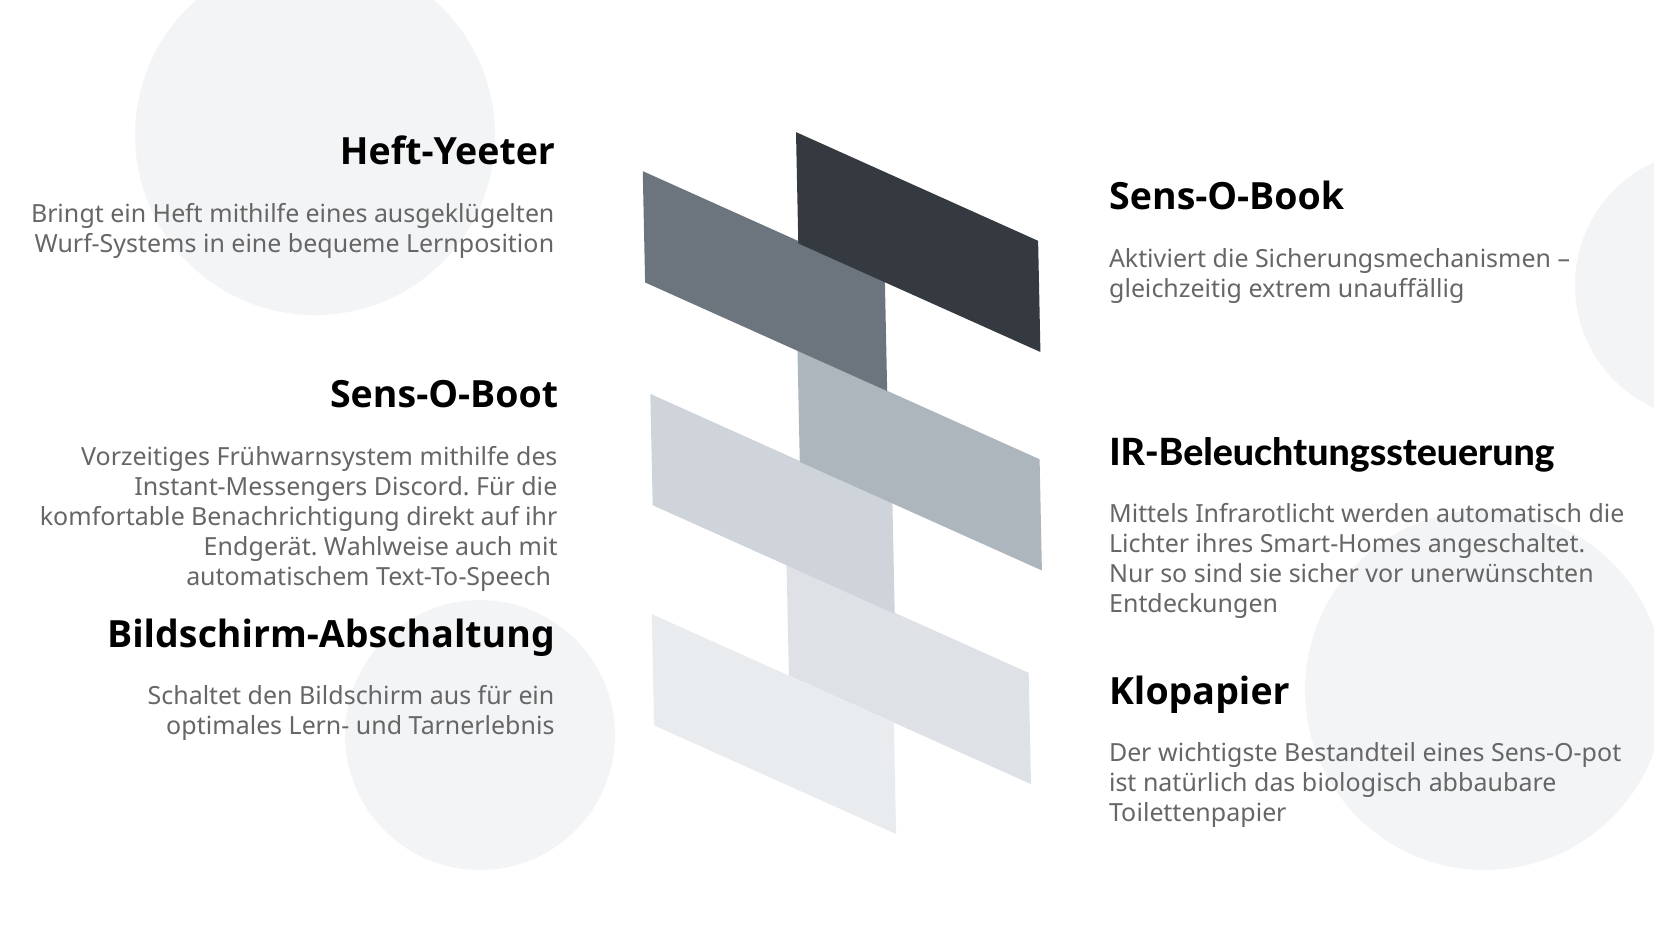

Heft-Yeeter
Sens-O-Book
Bringt ein Heft mithilfe eines ausgeklügelten Wurf-Systems in eine bequeme Lernposition
Aktiviert die Sicherungsmechanismen – gleichzeitig extrem unauffällig
Sens-O-Boot
IR-Beleuchtungssteuerung
Vorzeitiges Frühwarnsystem mithilfe des Instant-Messengers Discord. Für die komfortable Benachrichtigung direkt auf ihr Endgerät. Wahlweise auch mit automatischem Text-To-Speech
Mittels Infrarotlicht werden automatisch die Lichter ihres Smart-Homes angeschaltet. Nur so sind sie sicher vor unerwünschten Entdeckungen
Bildschirm-Abschaltung
Klopapier
Schaltet den Bildschirm aus für ein optimales Lern- und Tarnerlebnis
Der wichtigste Bestandteil eines Sens-O-pot ist natürlich das biologisch abbaubare Toilettenpapier